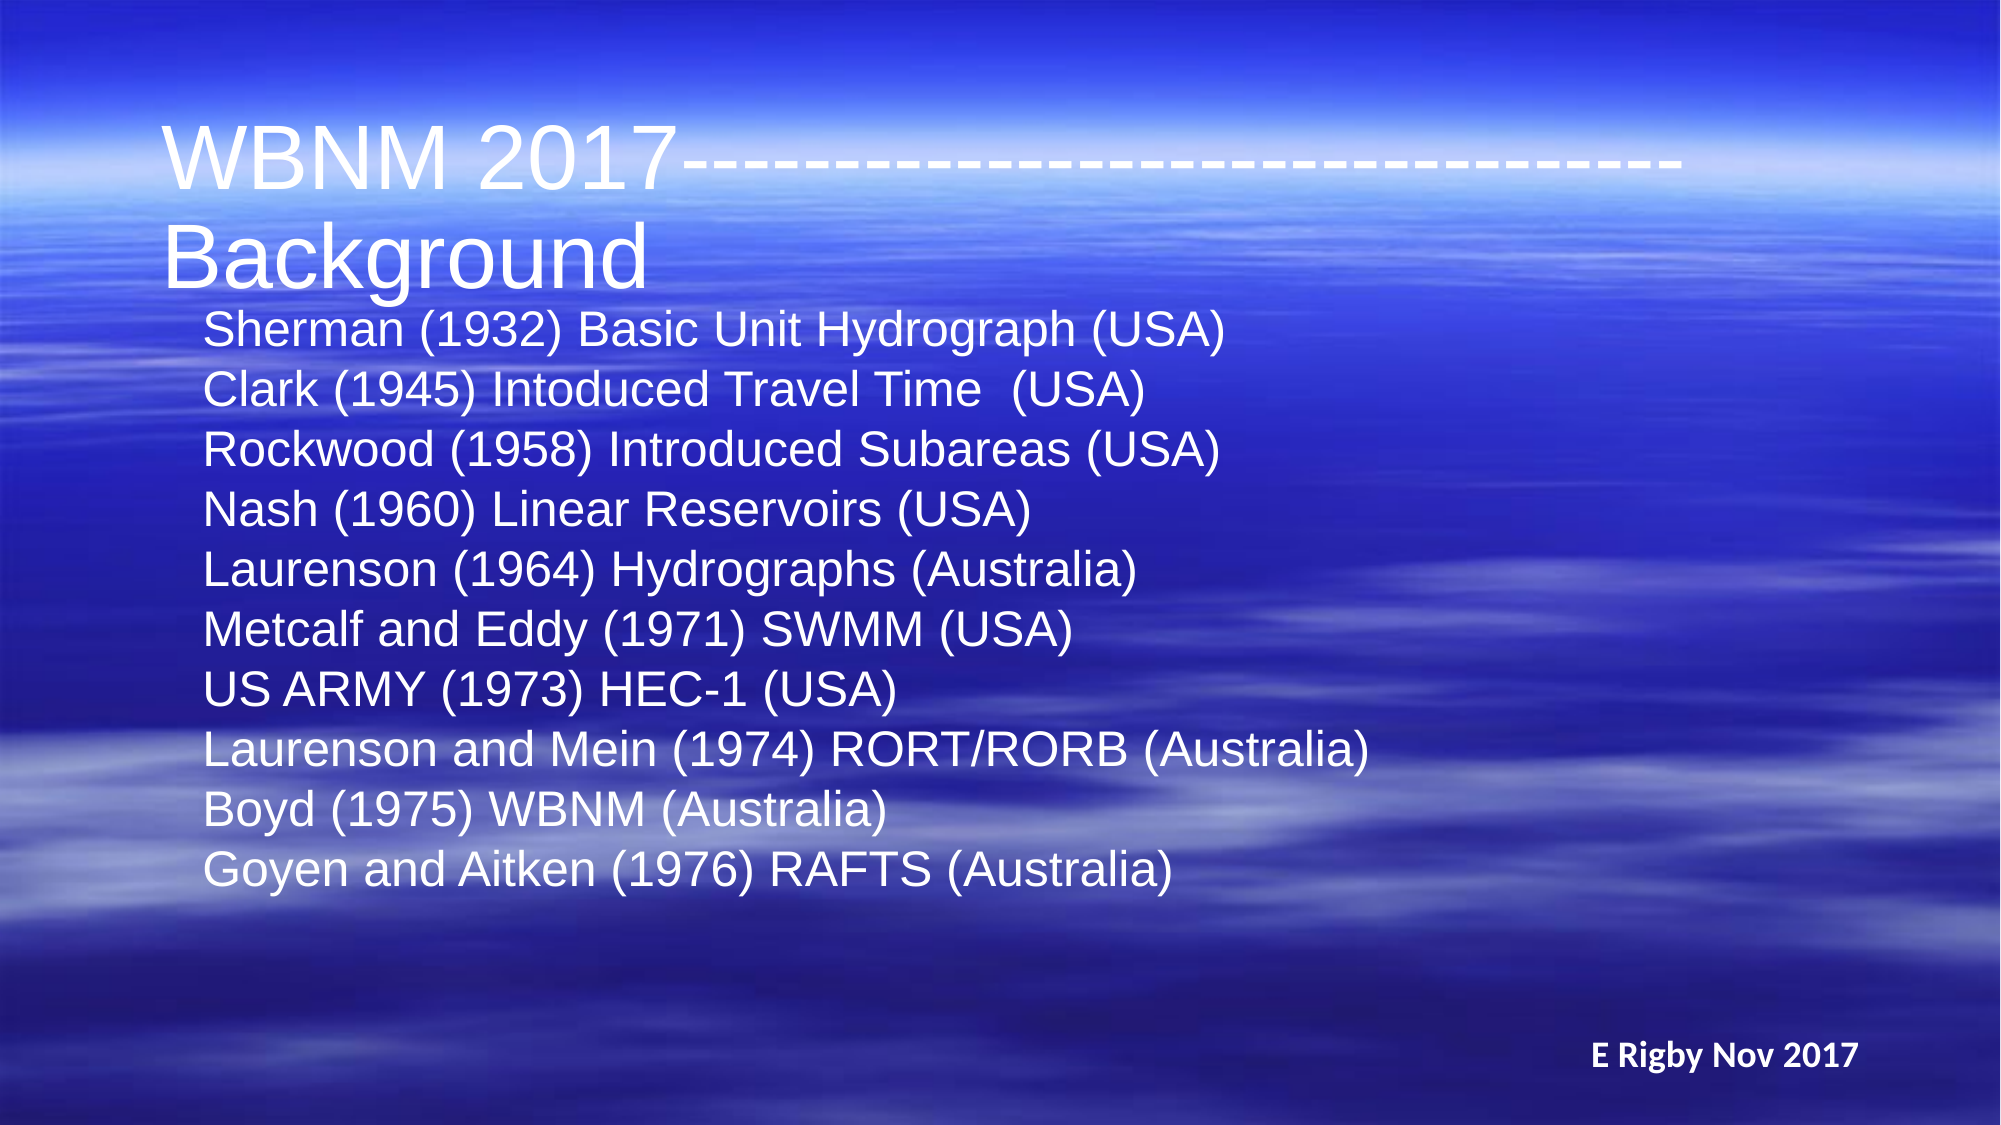

WBNM 2017---------------------------------Background
Sherman (1932) Basic Unit Hydrograph (USA)
Clark (1945) Intoduced Travel Time  (USA)
Rockwood (1958) Introduced Subareas (USA)
Nash (1960) Linear Reservoirs (USA)
Laurenson (1964) Hydrographs (Australia)
Metcalf and Eddy (1971) SWMM (USA)
US ARMY (1973) HEC-1 (USA)
Laurenson and Mein (1974) RORT/RORB (Australia)
Boyd (1975) WBNM (Australia)
Goyen and Aitken (1976) RAFTS (Australia)

E Rigby Nov 2017